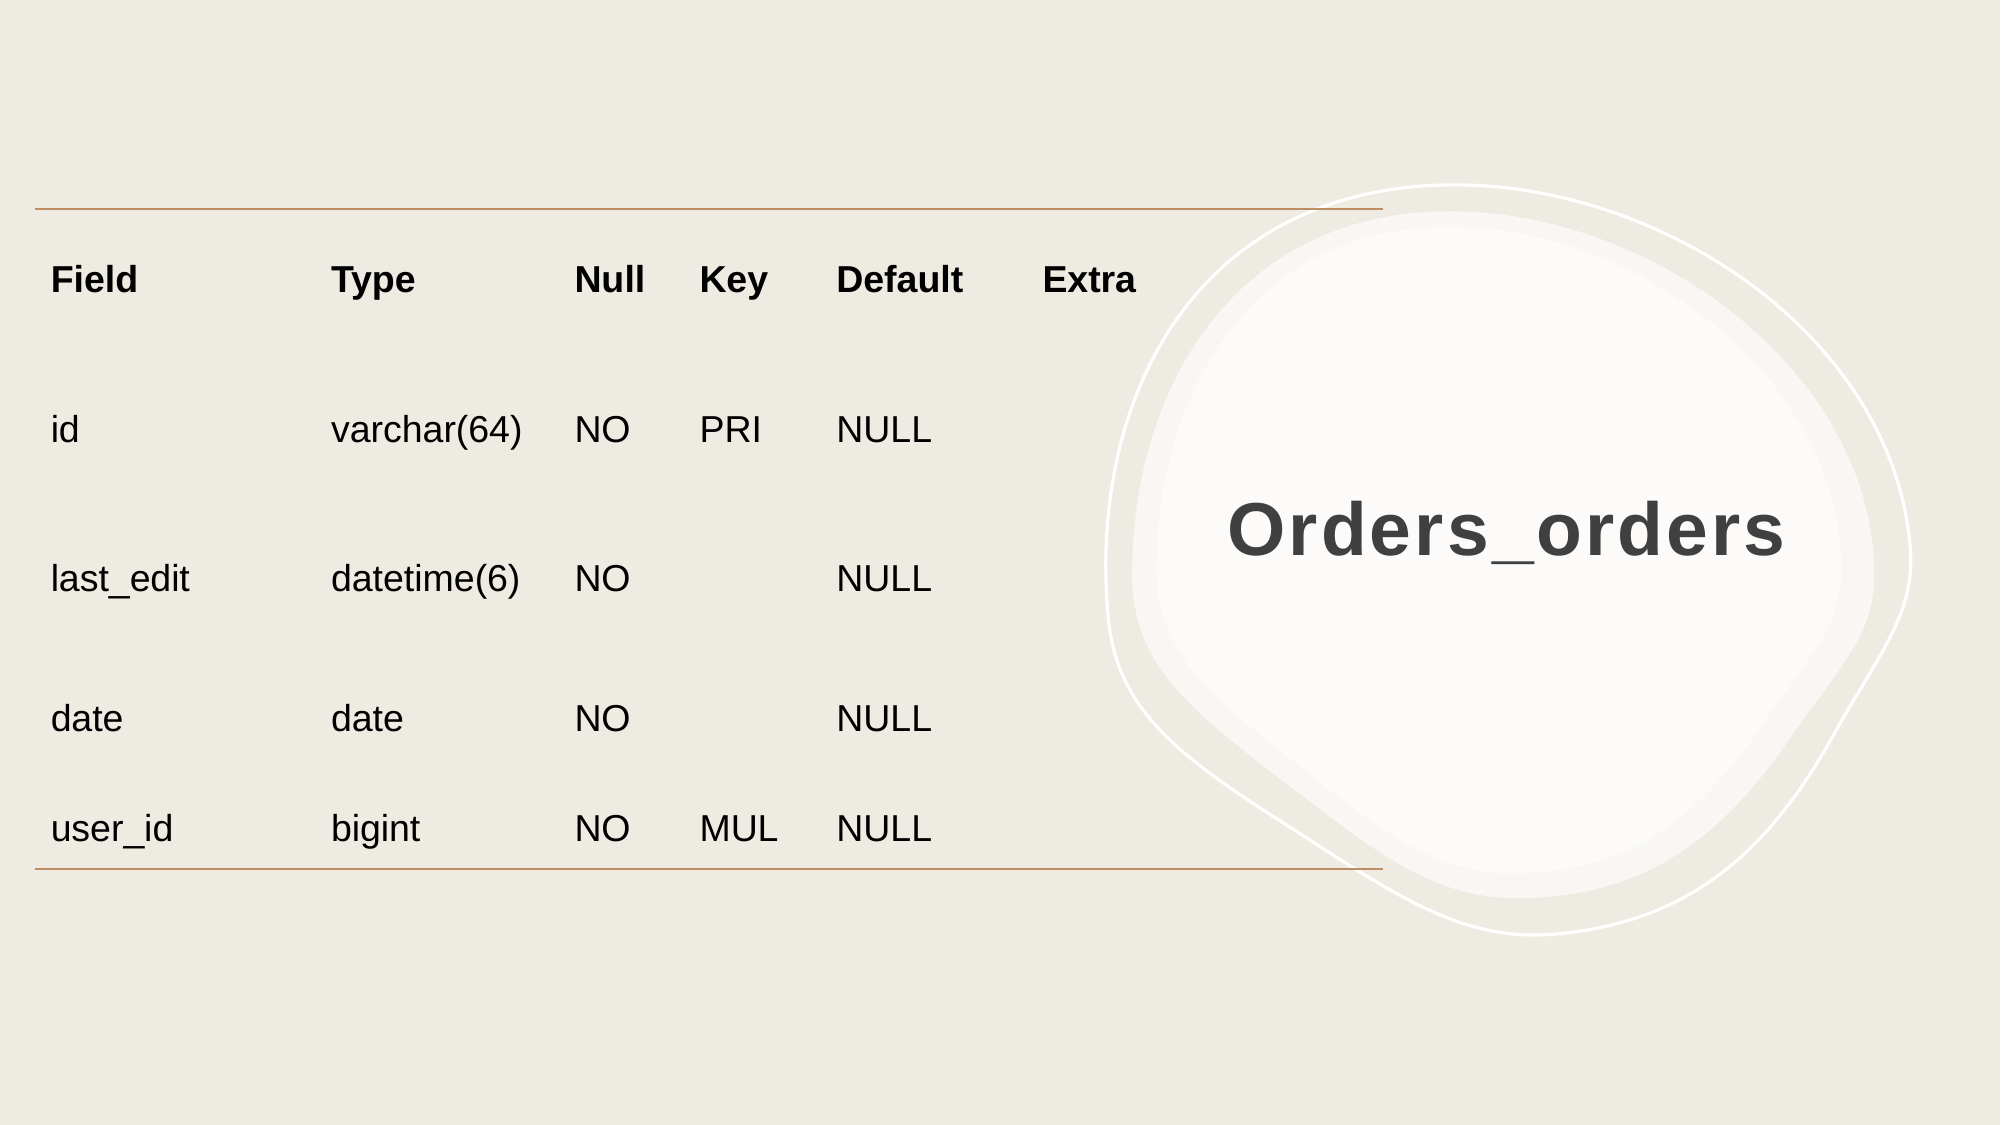

| Field | Type | Null | Key | Default | Extra |
| --- | --- | --- | --- | --- | --- |
| id | varchar(64) | NO | PRI | NULL |  |
| last\_edit | datetime(6) | NO |  | NULL |  |
| date | date | NO |  | NULL |  |
| user\_id | bigint | NO | MUL | NULL |  |

# Orders_orders